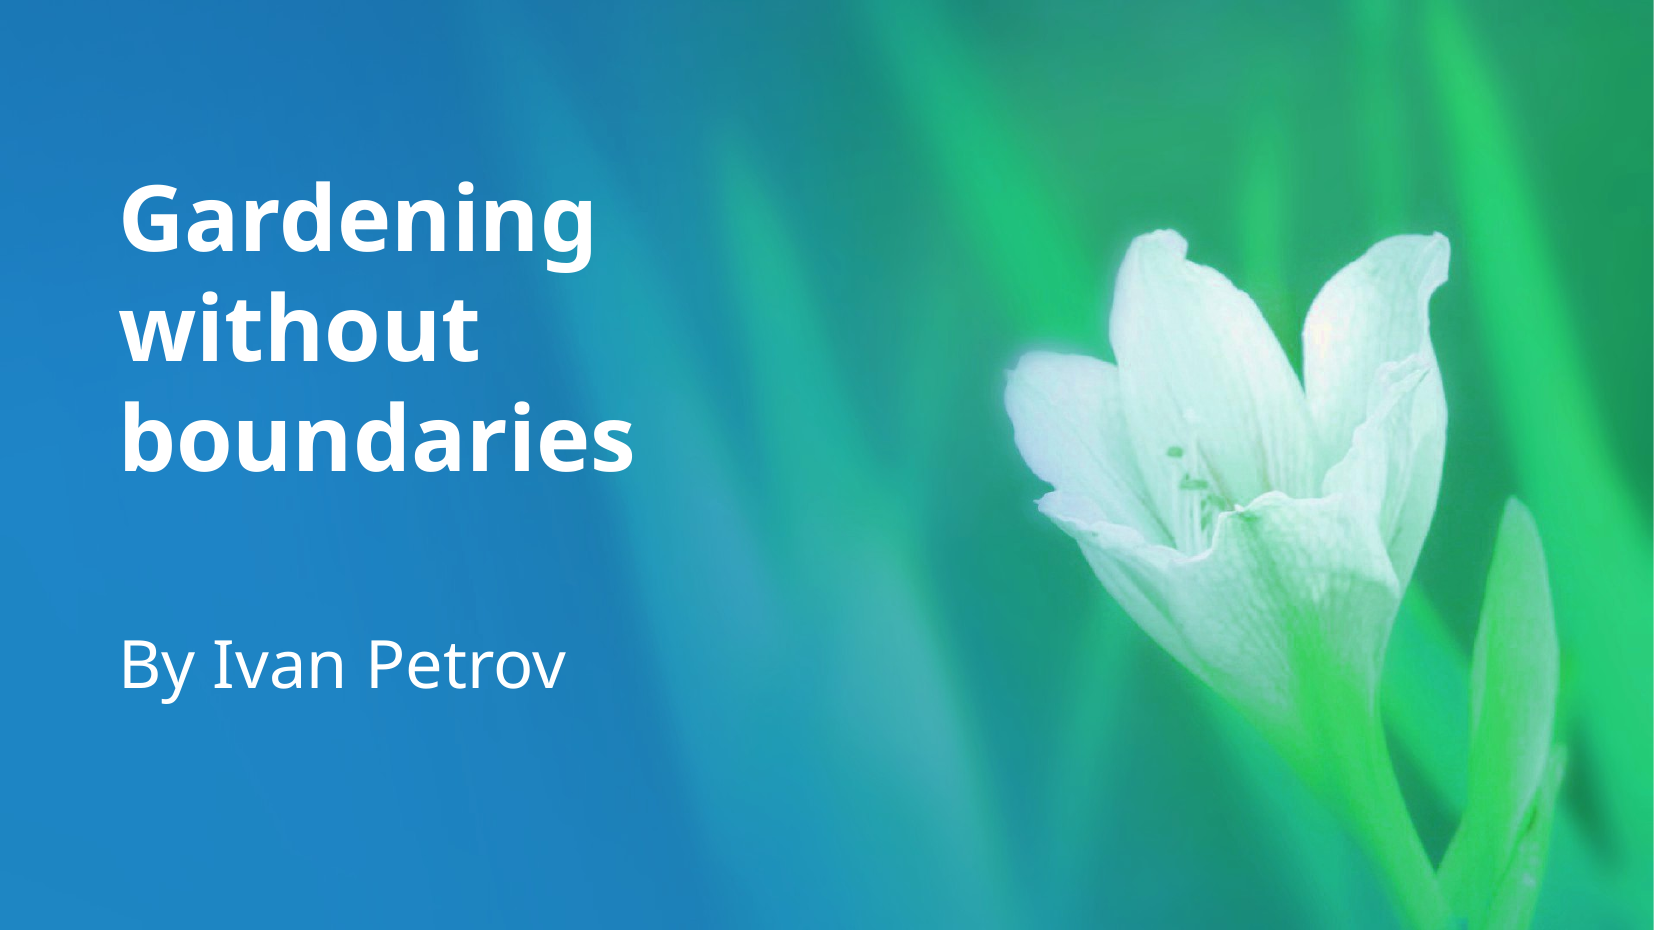

# Gardening without boundaries
By Ivan Petrov